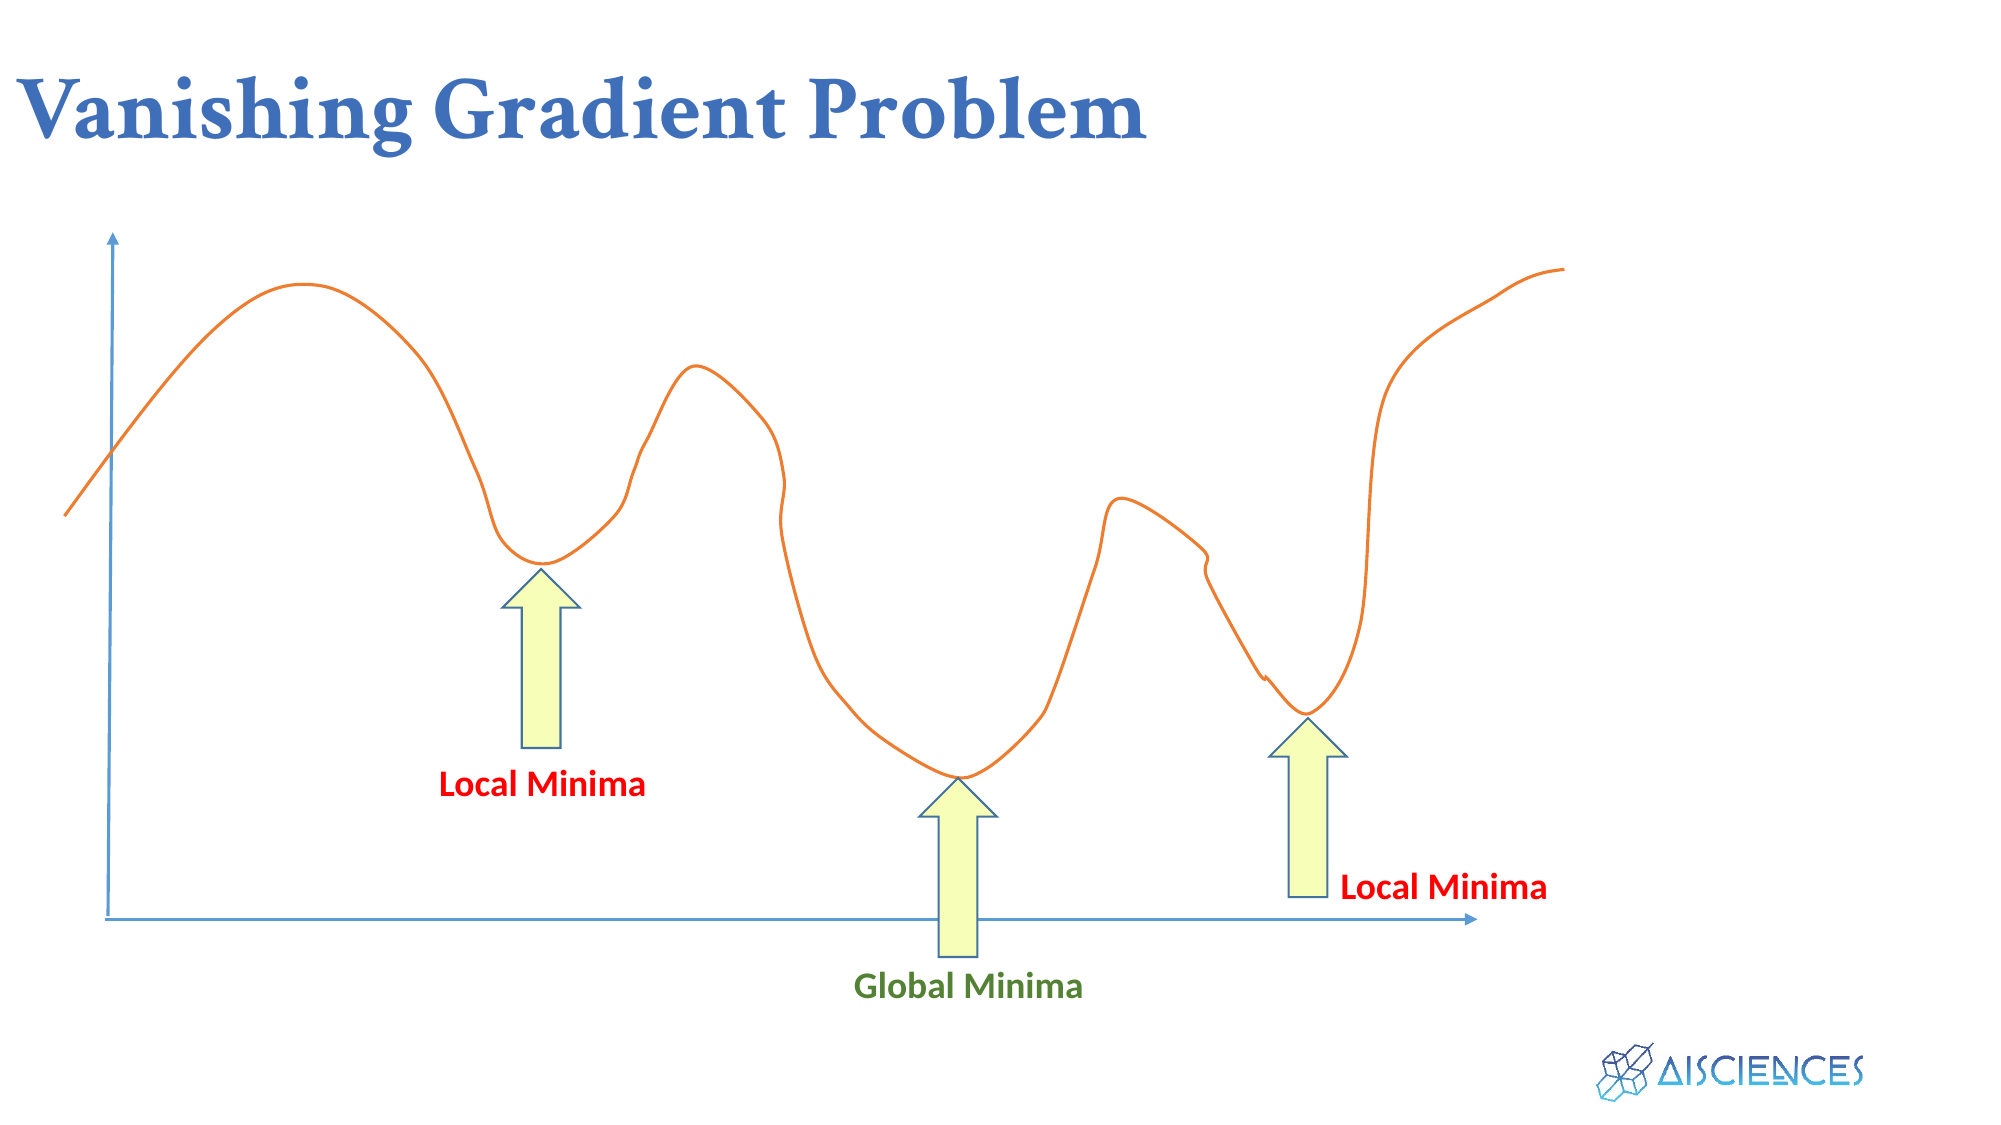

# Vanishing Gradient Problem

Local Minima

Local Minima
Global Minima